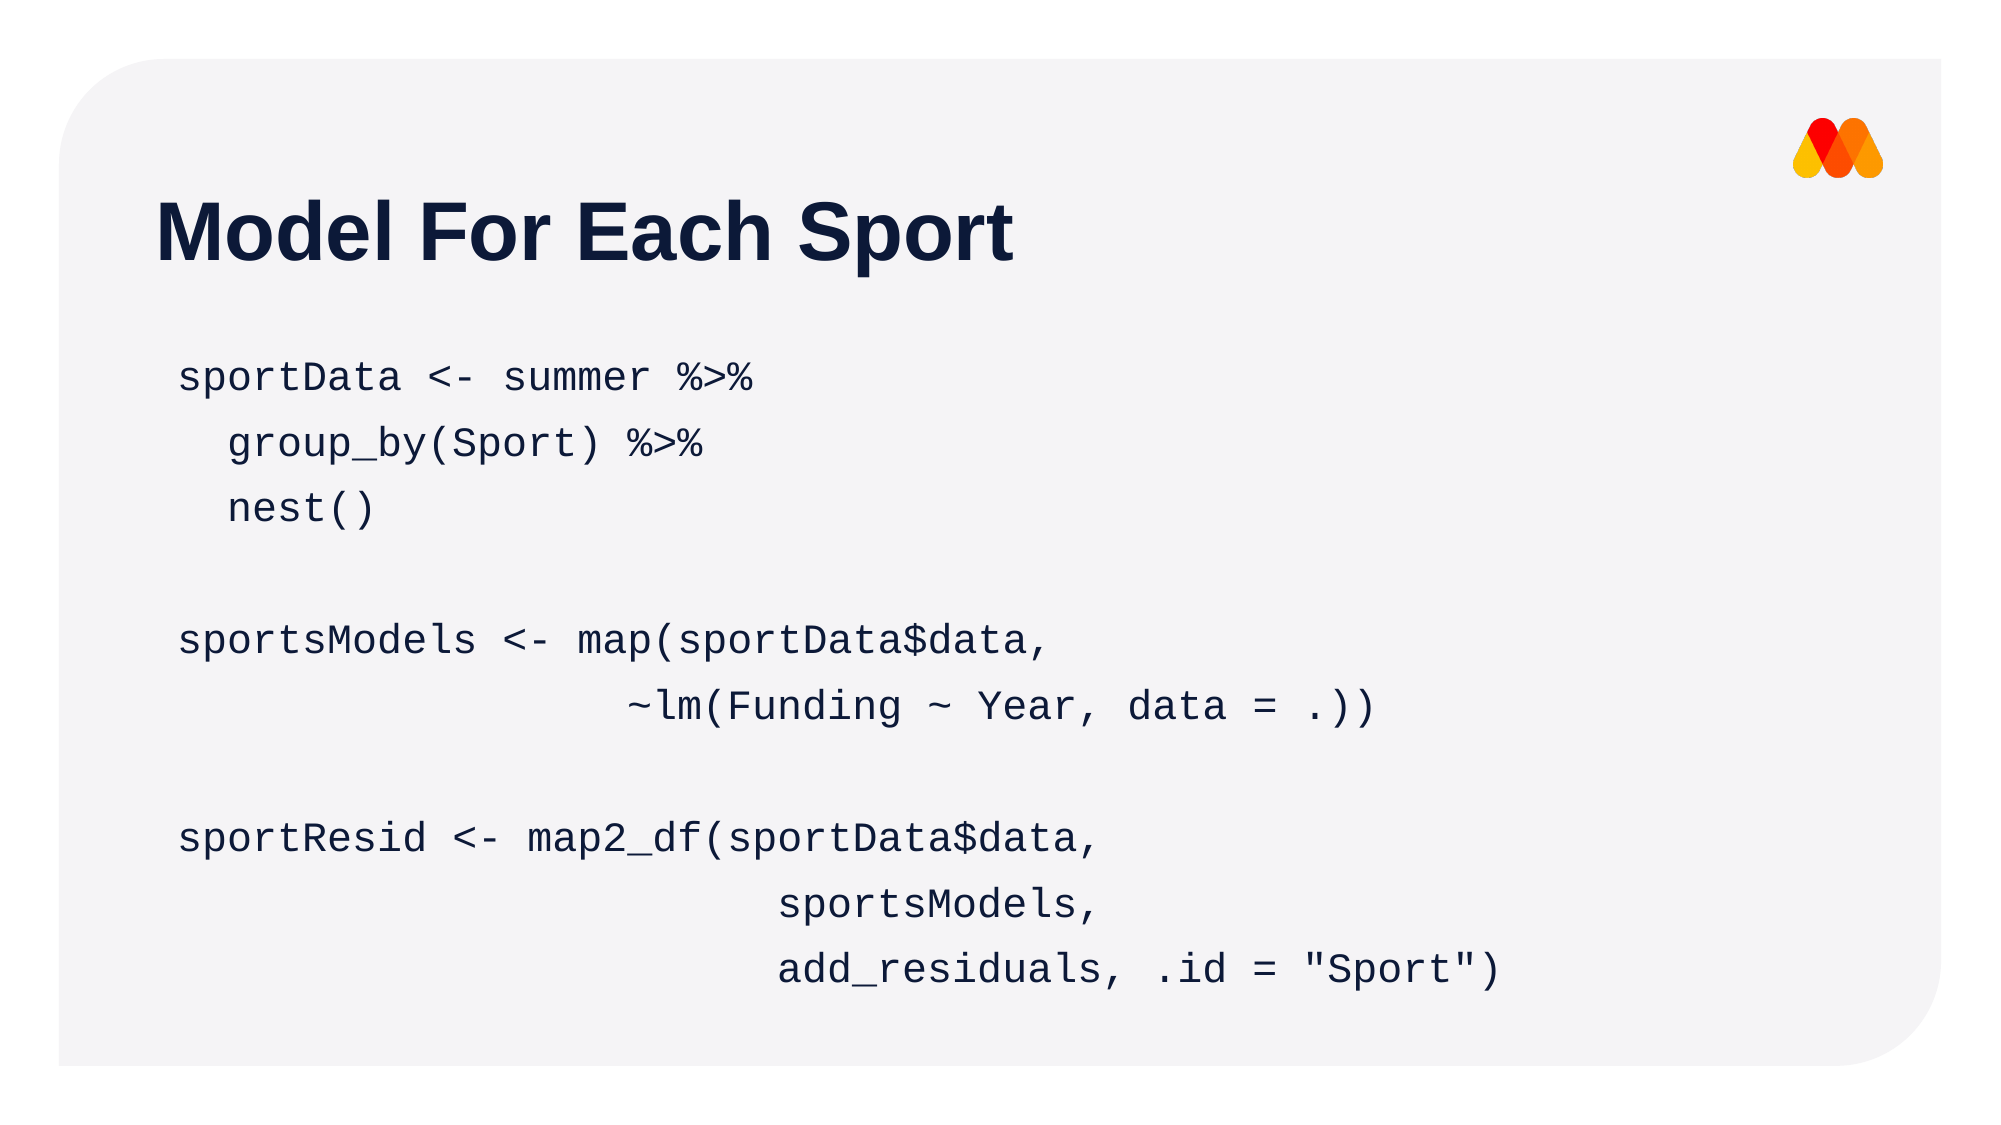

Model For Each Sport
sportData <- summer %>%
  group_by(Sport) %>%
  nest()

sportsModels <- map(sportData$data,
			~lm(Funding ~ Year, data = .))

sportResid <- map2_df(sportData$data,
 				sportsModels,
				add_residuals, .id = "Sport")